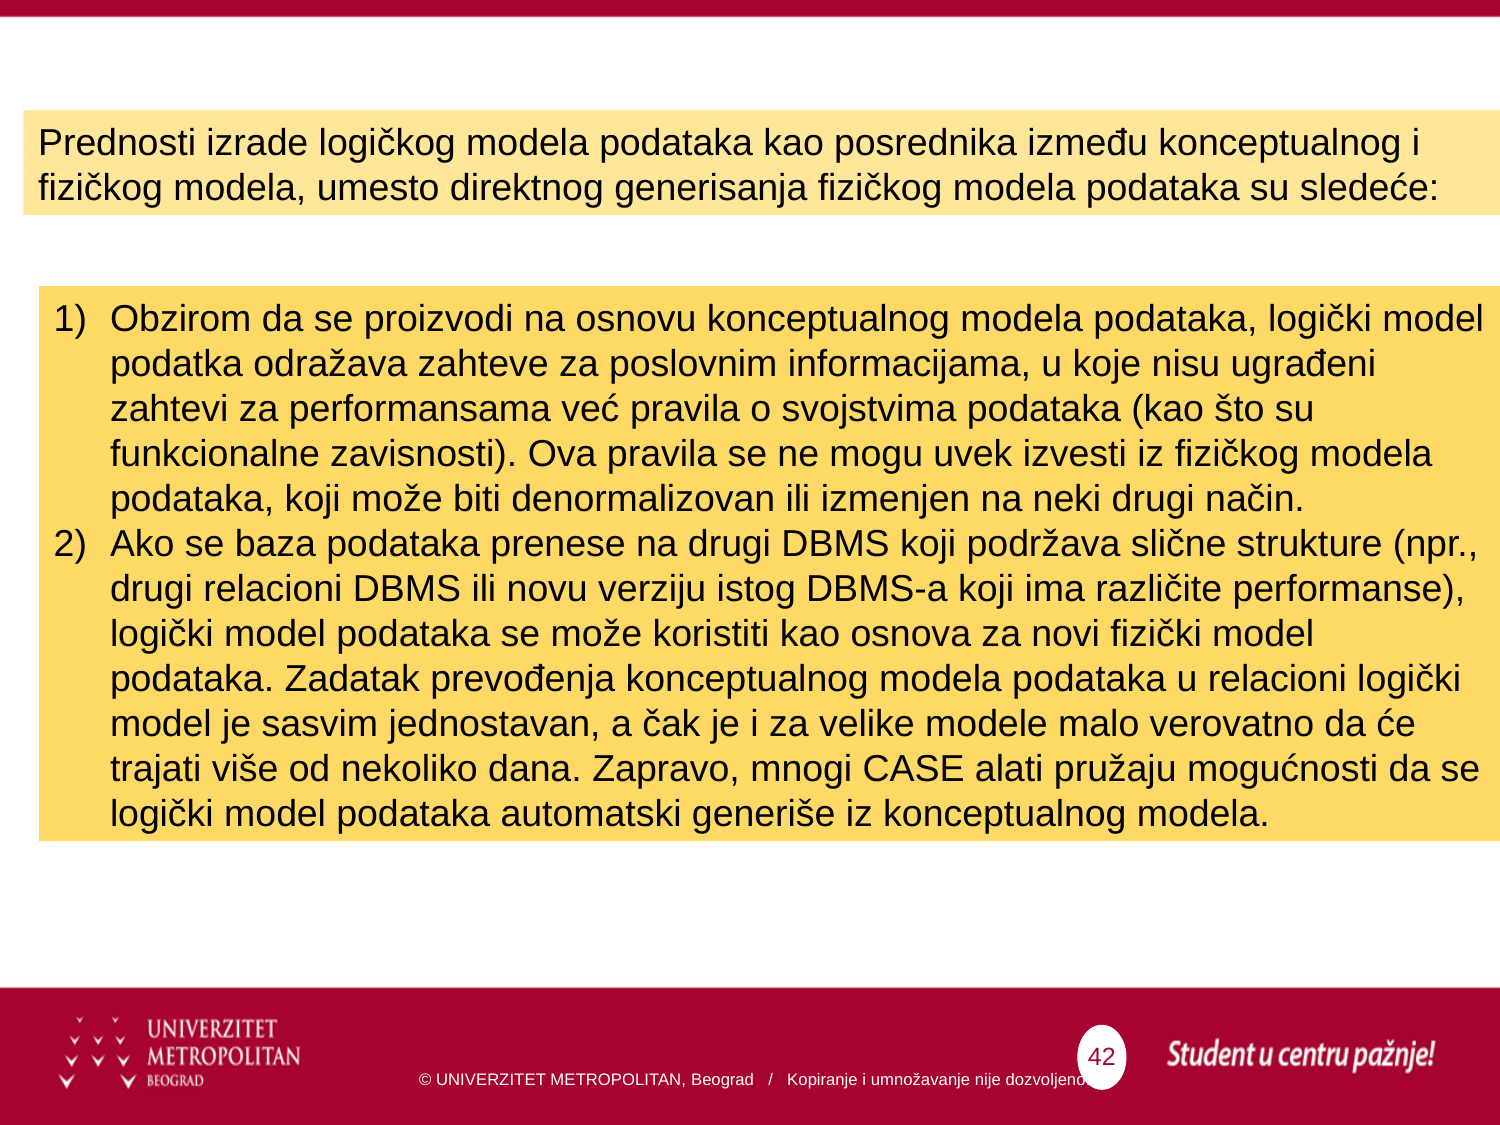

Prednosti izrade logičkog modela podataka kao posrednika između konceptualnog i fizičkog modela, umesto direktnog generisanja fizičkog modela podataka su sledeće:
Obzirom da se proizvodi na osnovu konceptualnog modela podataka, logički model podatka odražava zahteve za poslovnim informacijama, u koje nisu ugrađeni zahtevi za performansama već pravila o svojstvima podataka (kao što su funkcionalne zavisnosti). Ova pravila se ne mogu uvek izvesti iz fizičkog modela podataka, koji može biti denormalizovan ili izmenjen na neki drugi način.
Ako se baza podataka prenese na drugi DBMS koji podržava slične strukture (npr., drugi relacioni DBMS ili novu verziju istog DBMS-a koji ima različite performanse), logički model podataka se može koristiti kao osnova za novi fizički model podataka. Zadatak prevođenja konceptualnog modela podataka u relacioni logički model je sasvim jednostavan, a čak je i za velike modele malo verovatno da će trajati više od nekoliko dana. Zapravo, mnogi CASE alati pružaju mogućnosti da se logički model podataka automatski generiše iz konceptualnog modela.